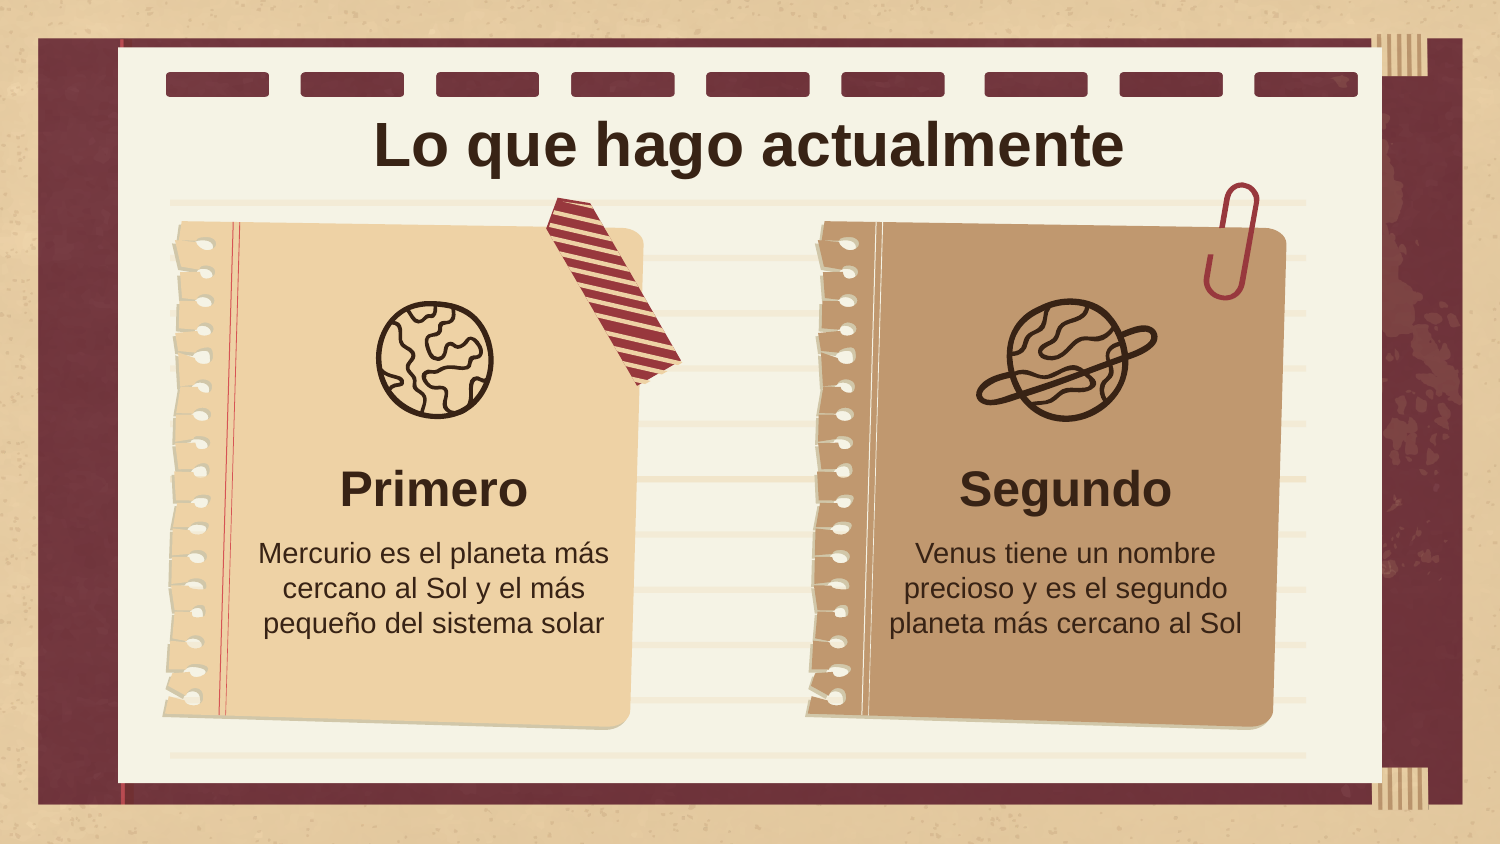

# Lo que hago actualmente

Primero
Segundo
Mercurio es el planeta más cercano al Sol y el más pequeño del sistema solar

Venus tiene un nombre precioso y es el segundo planeta más cercano al Sol